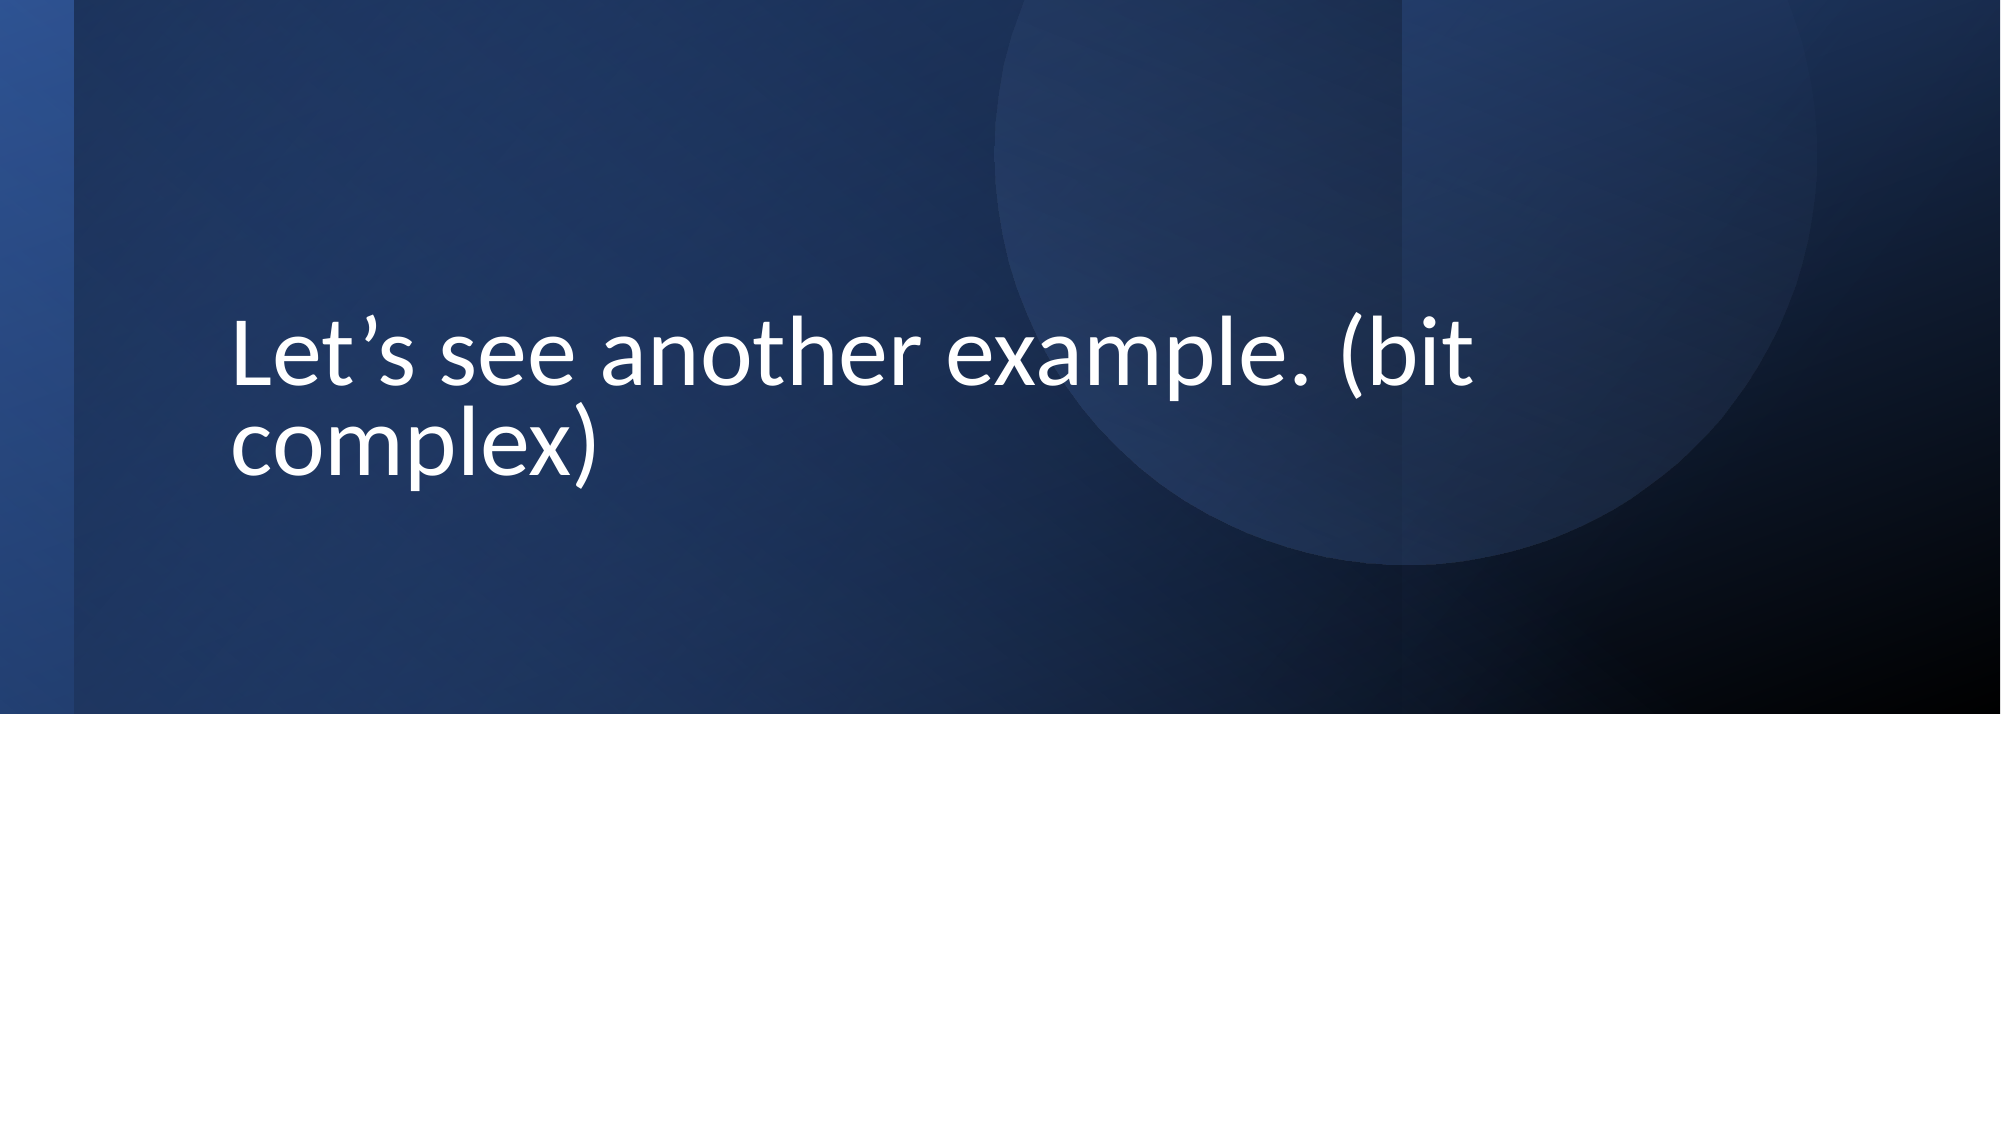

# Let’s see another example. (bit complex)